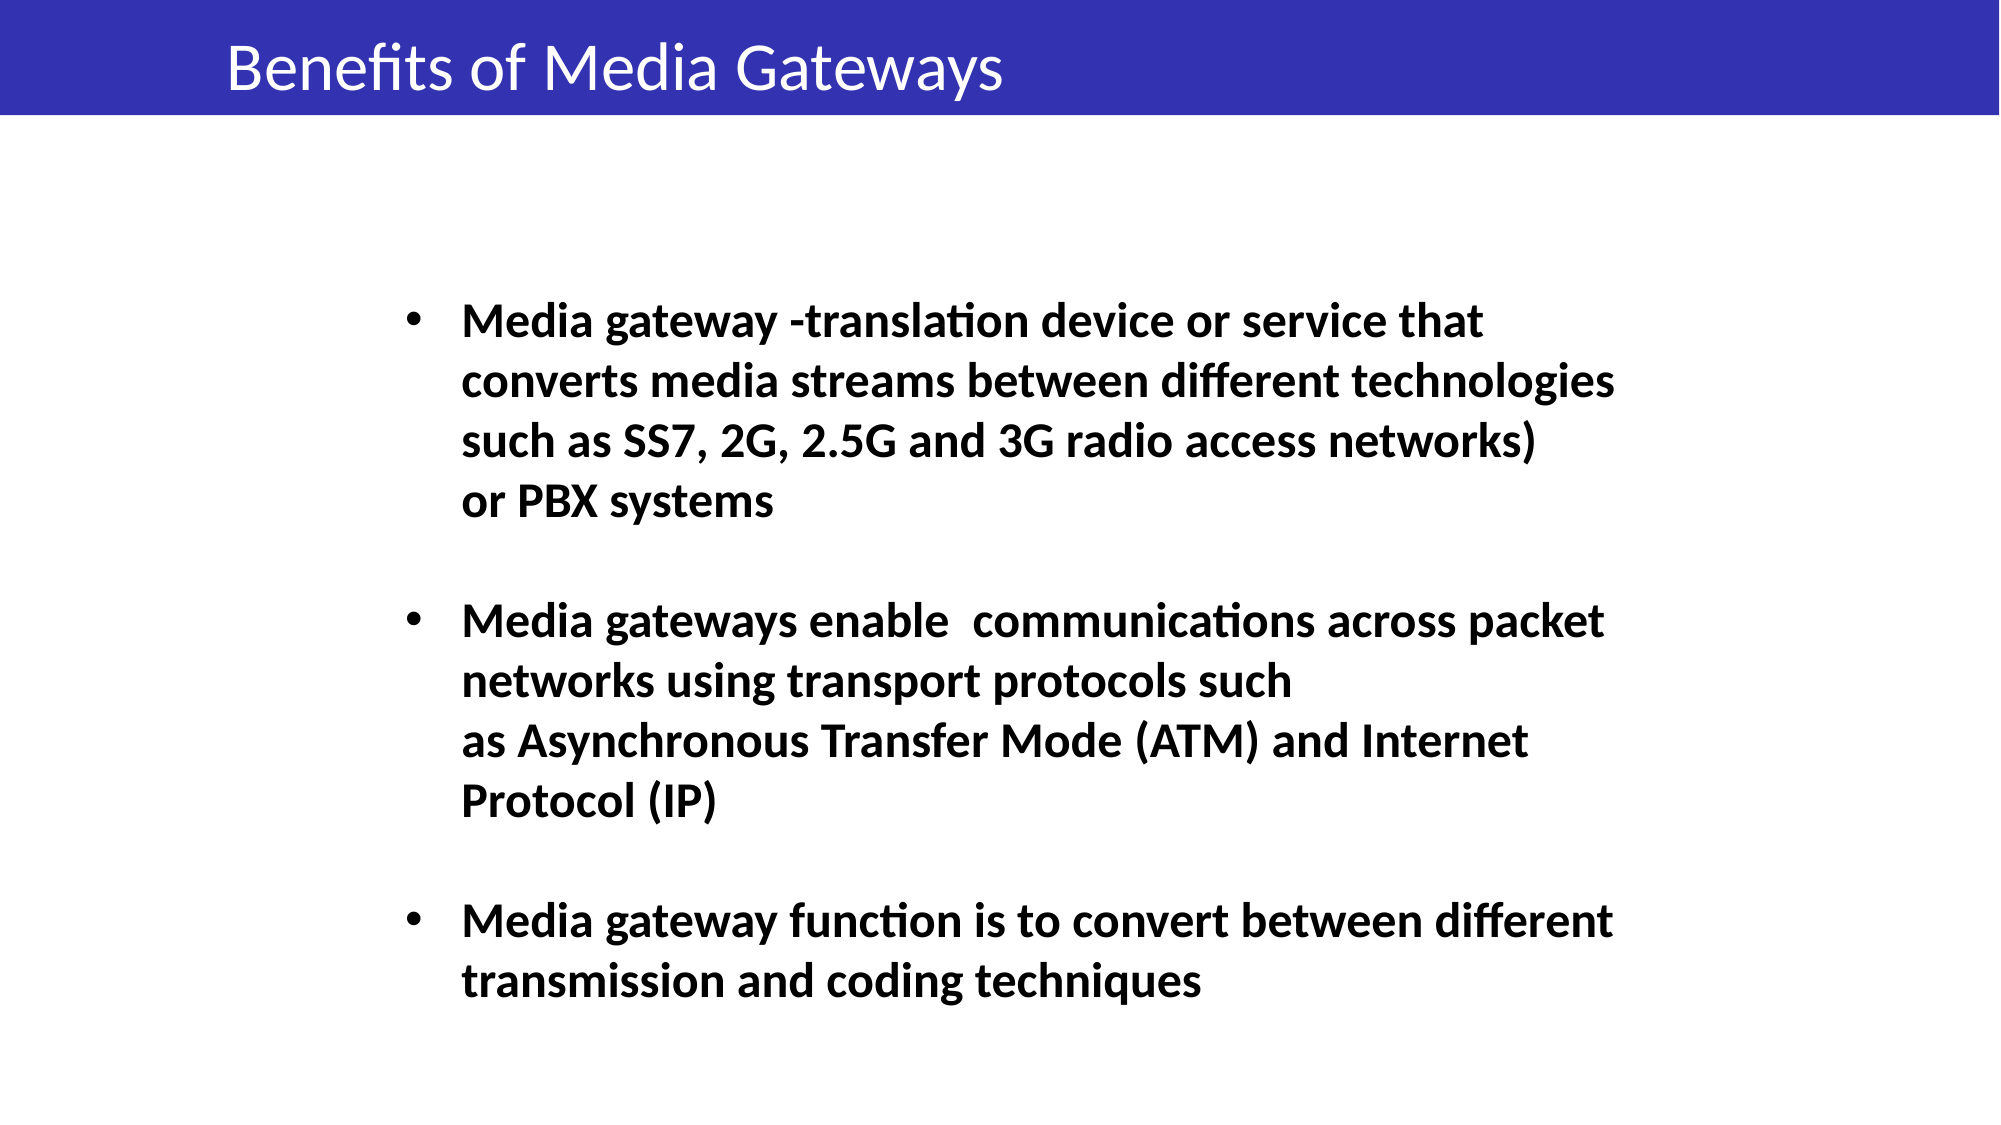

# Benefits of Media Gateways

Media gateway -translation device or service that converts media streams between different technologies such as SS7, 2G, 2.5G and 3G radio access networks) or PBX systems

Media gateways enable  communications across packet networks using transport protocols such as Asynchronous Transfer Mode (ATM) and Internet Protocol (IP)

Media gateway function is to convert between different transmission and coding techniques